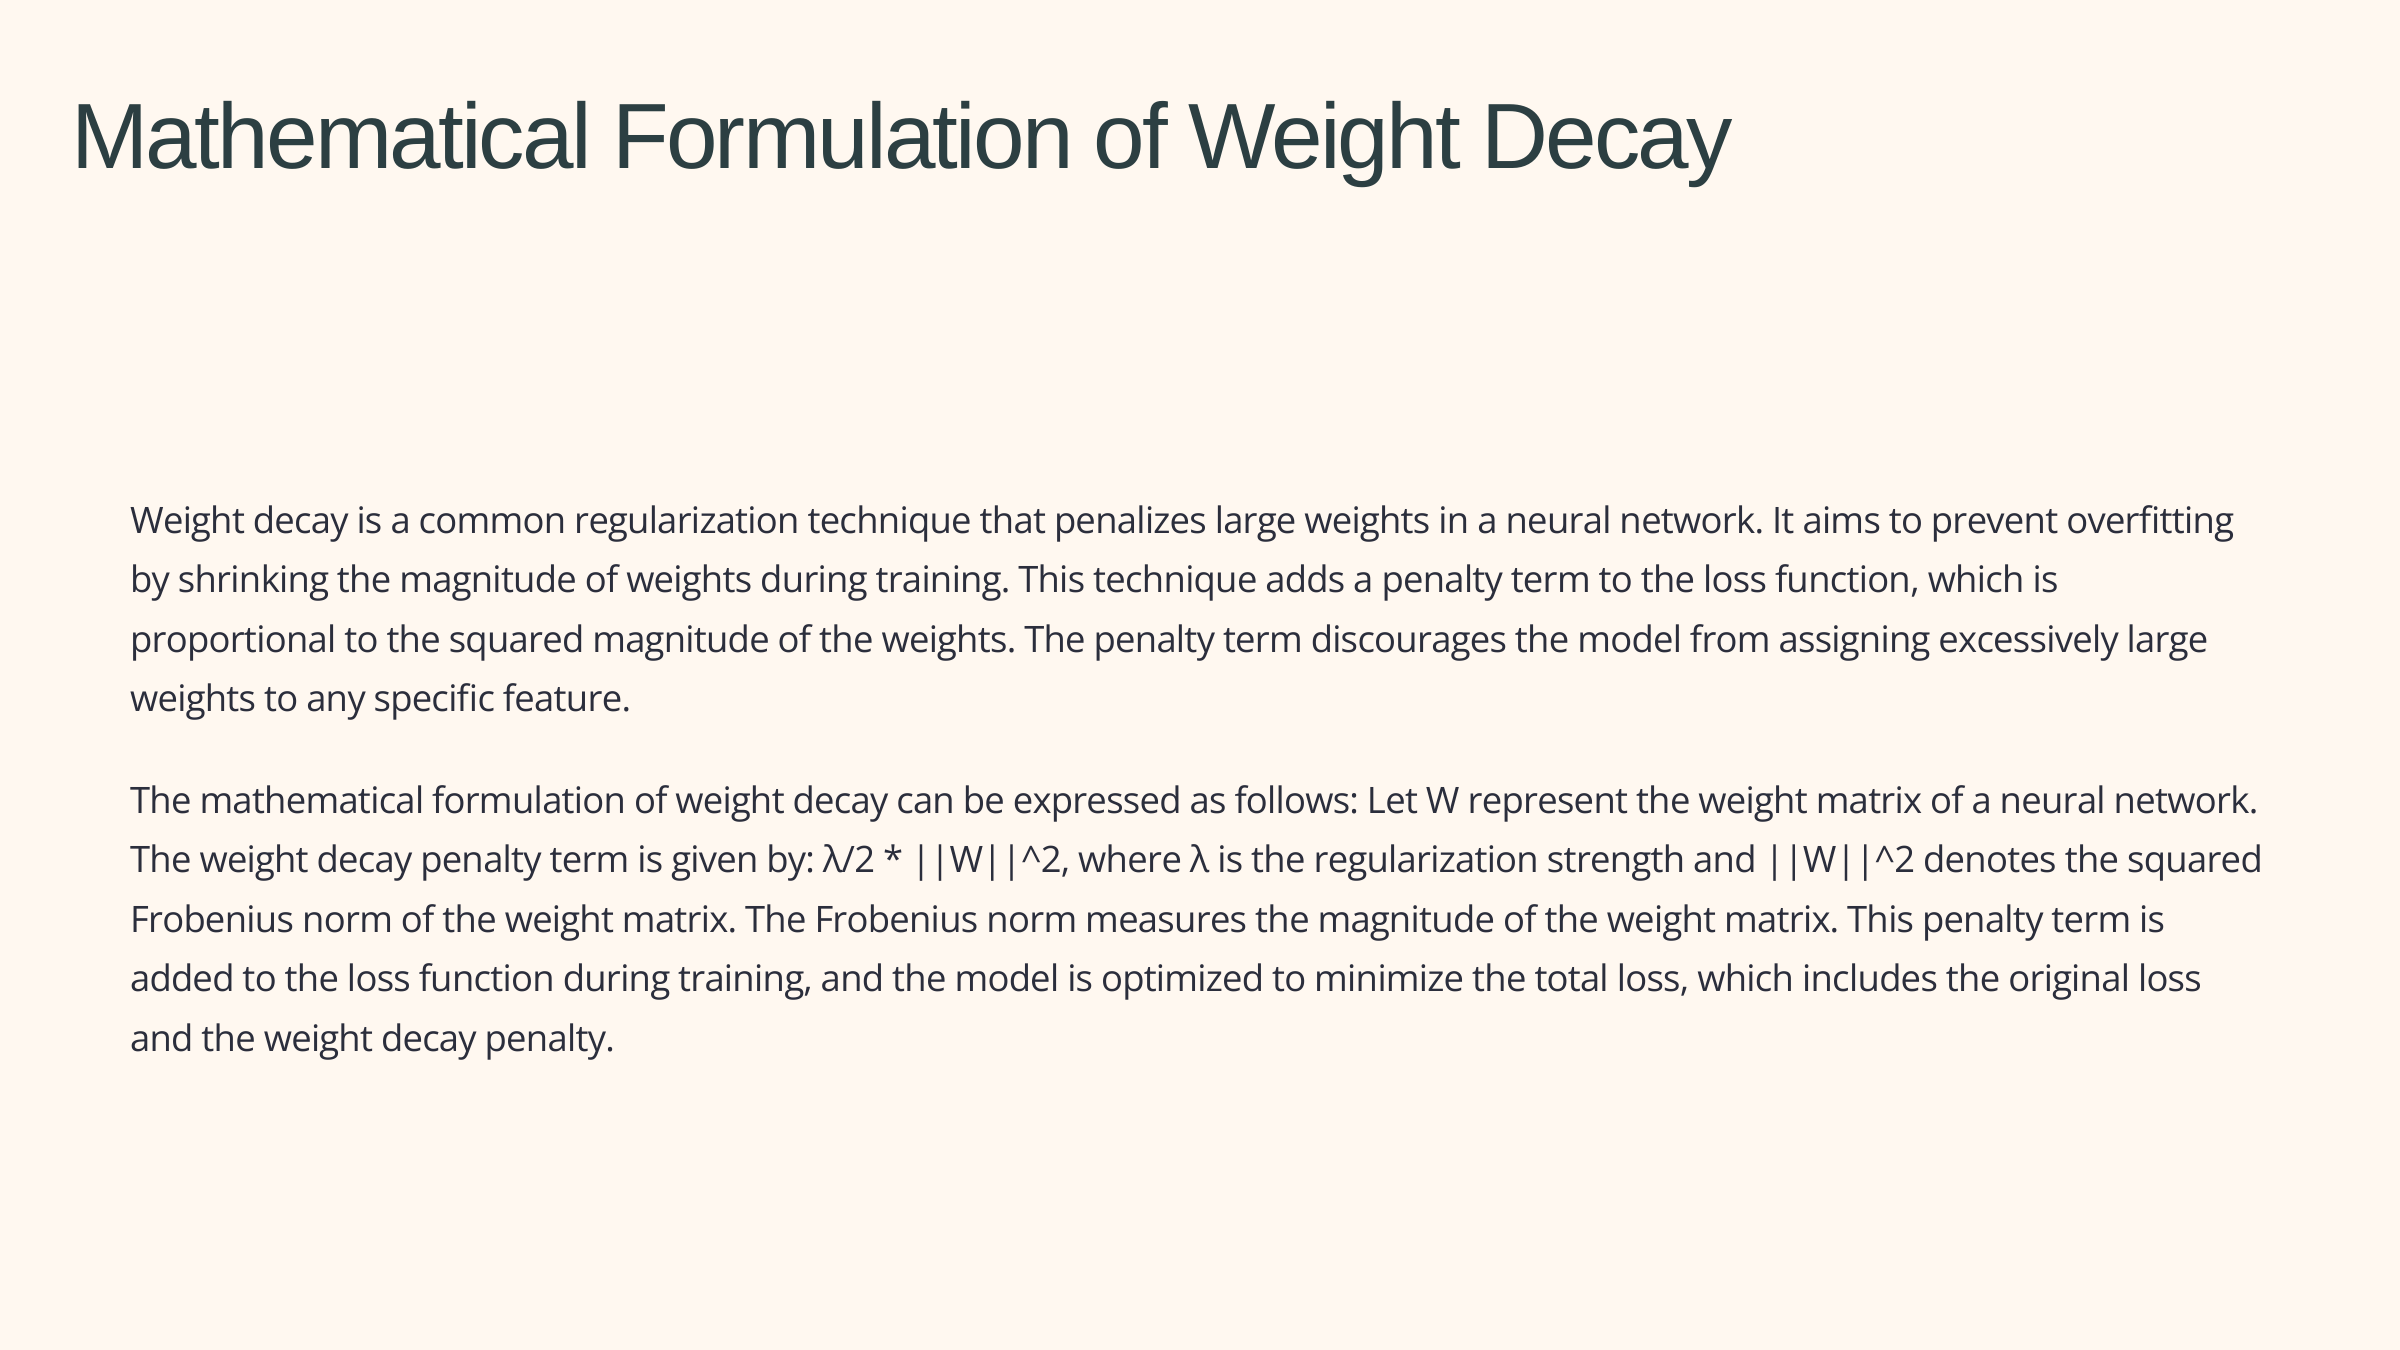

Mathematical Formulation of Weight Decay
Weight decay is a common regularization technique that penalizes large weights in a neural network. It aims to prevent overfitting by shrinking the magnitude of weights during training. This technique adds a penalty term to the loss function, which is proportional to the squared magnitude of the weights. The penalty term discourages the model from assigning excessively large weights to any specific feature.
The mathematical formulation of weight decay can be expressed as follows: Let W represent the weight matrix of a neural network. The weight decay penalty term is given by: λ/2 * ||W||^2, where λ is the regularization strength and ||W||^2 denotes the squared Frobenius norm of the weight matrix. The Frobenius norm measures the magnitude of the weight matrix. This penalty term is added to the loss function during training, and the model is optimized to minimize the total loss, which includes the original loss and the weight decay penalty.